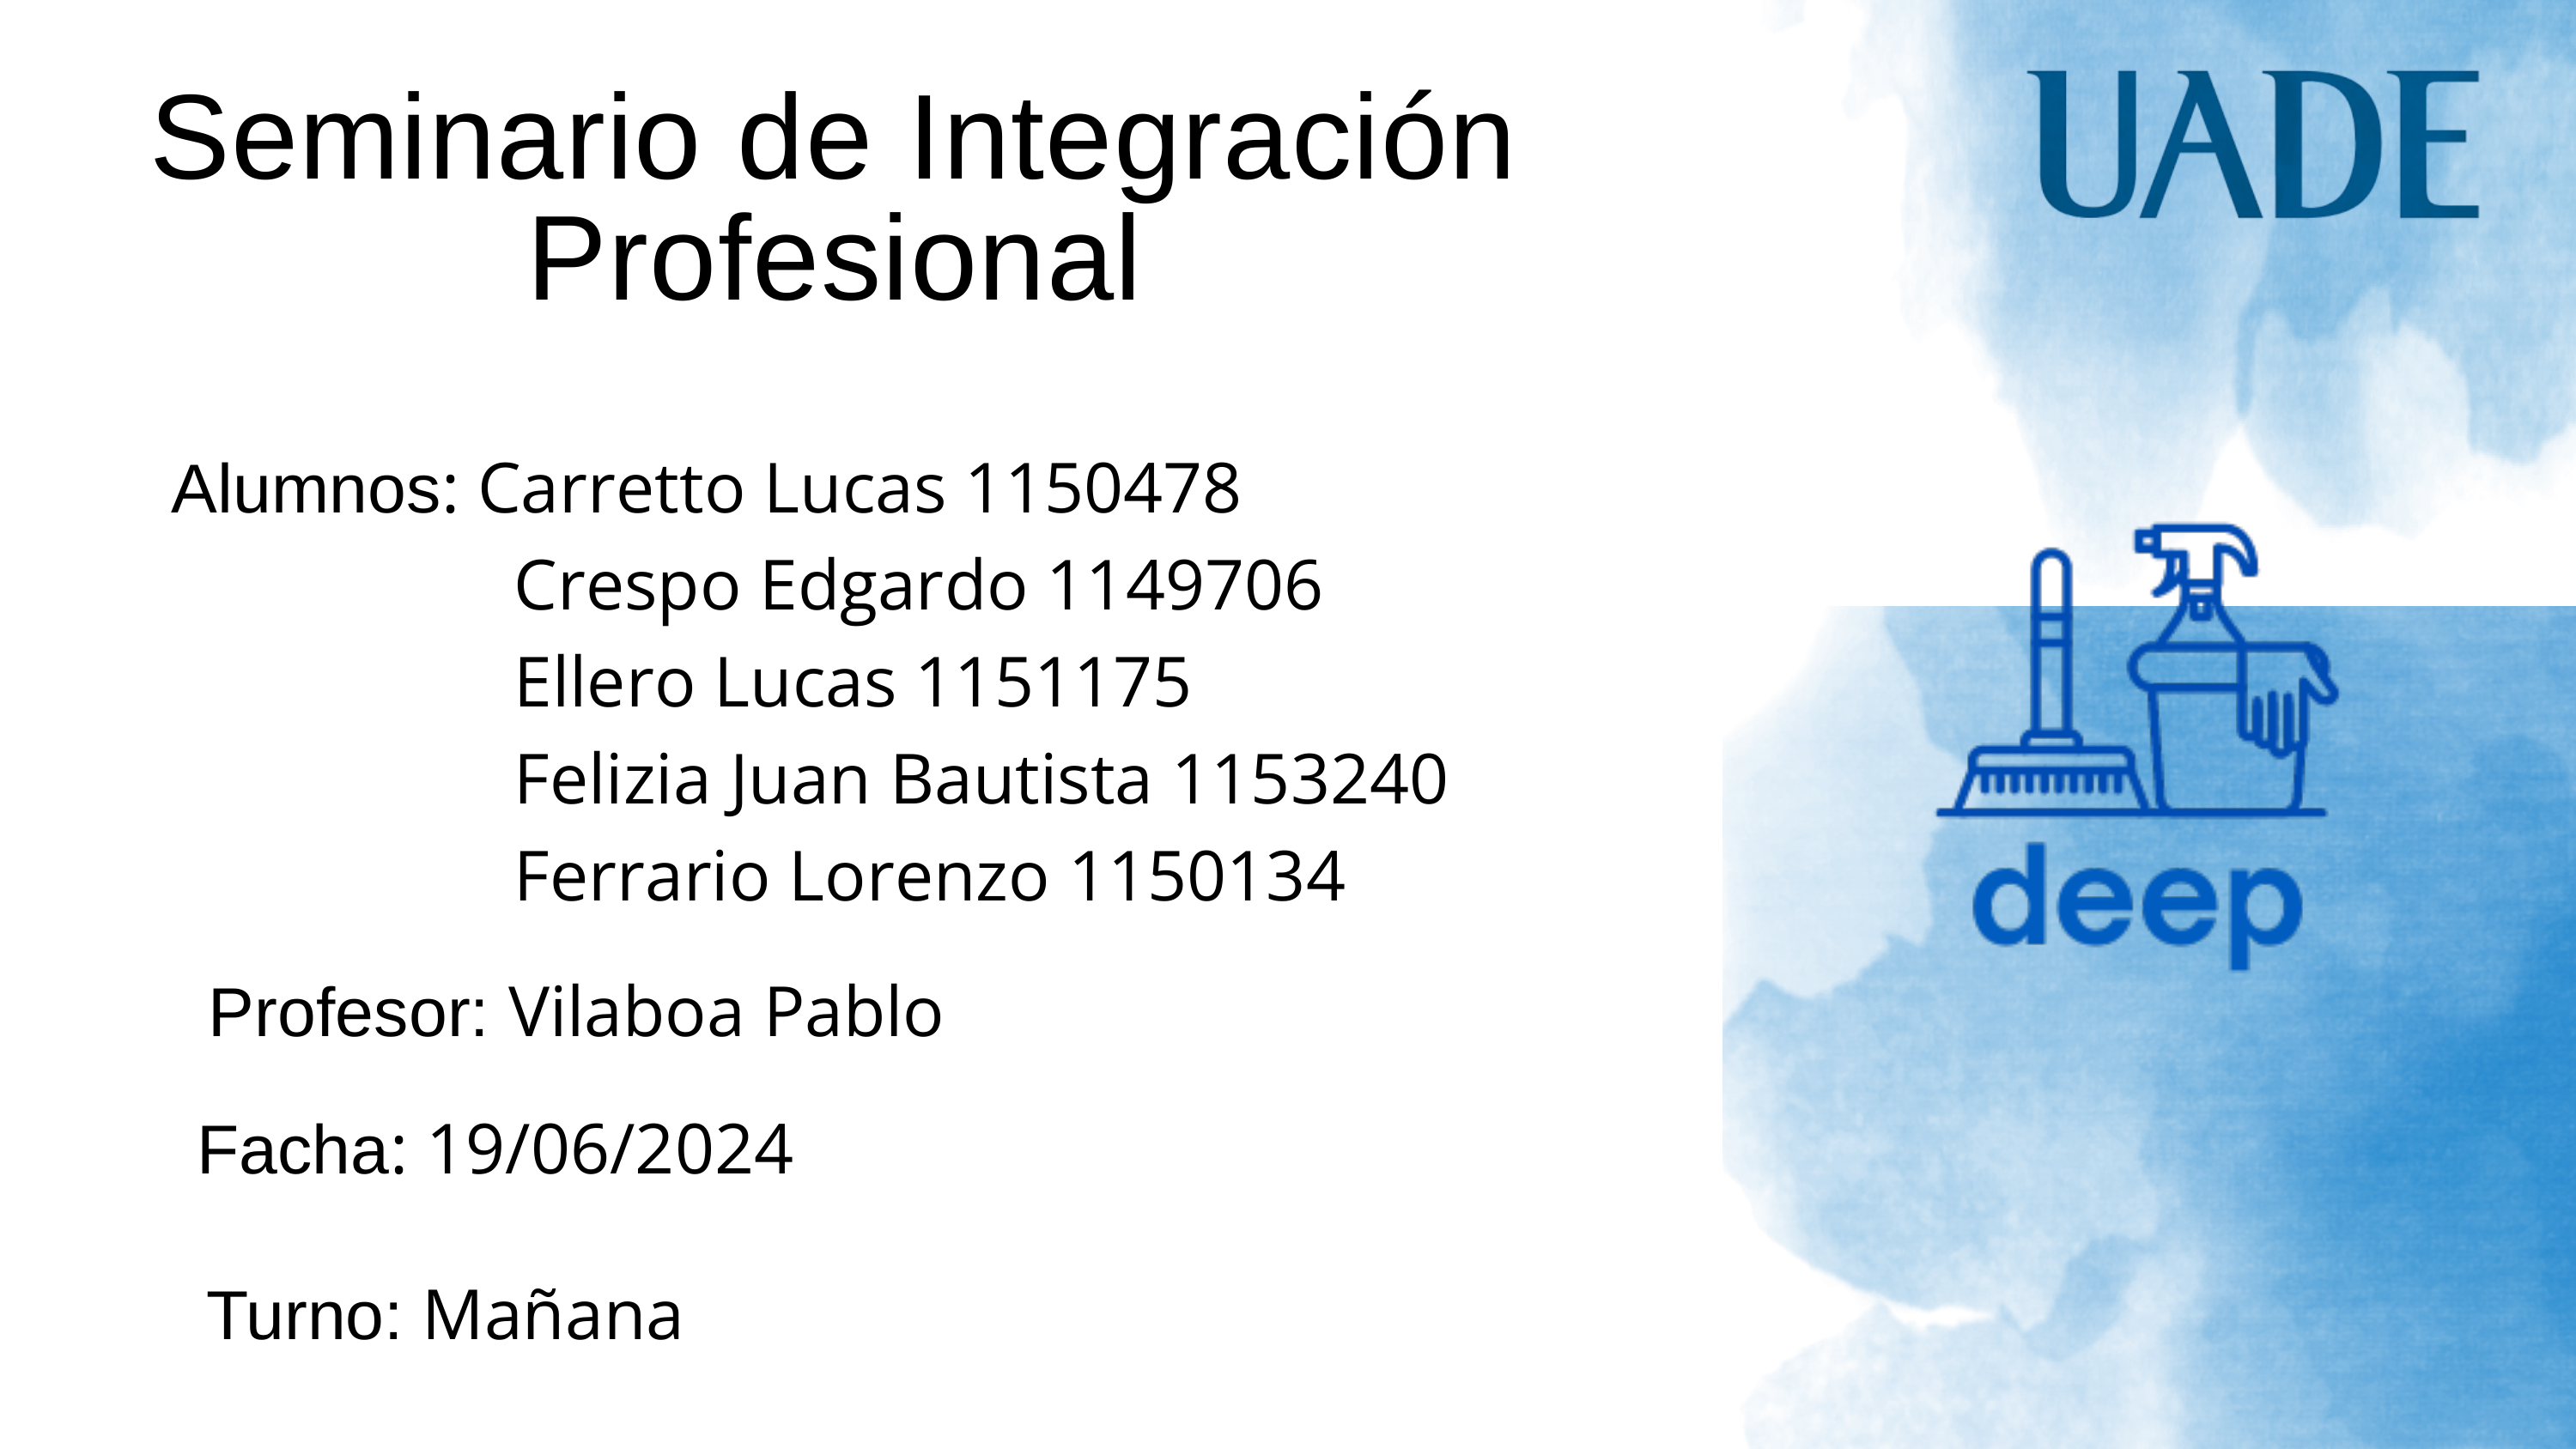

Seminario de Integración Profesional

Alumnos: Carretto Lucas 1150478
                   Crespo Edgardo 1149706
                   Ellero Lucas 1151175
                   Felizia Juan Bautista 1153240
                   Ferrario Lorenzo 1150134

Profesor: Vilaboa Pablo
Facha: 19/06/2024
Turno: Mañana